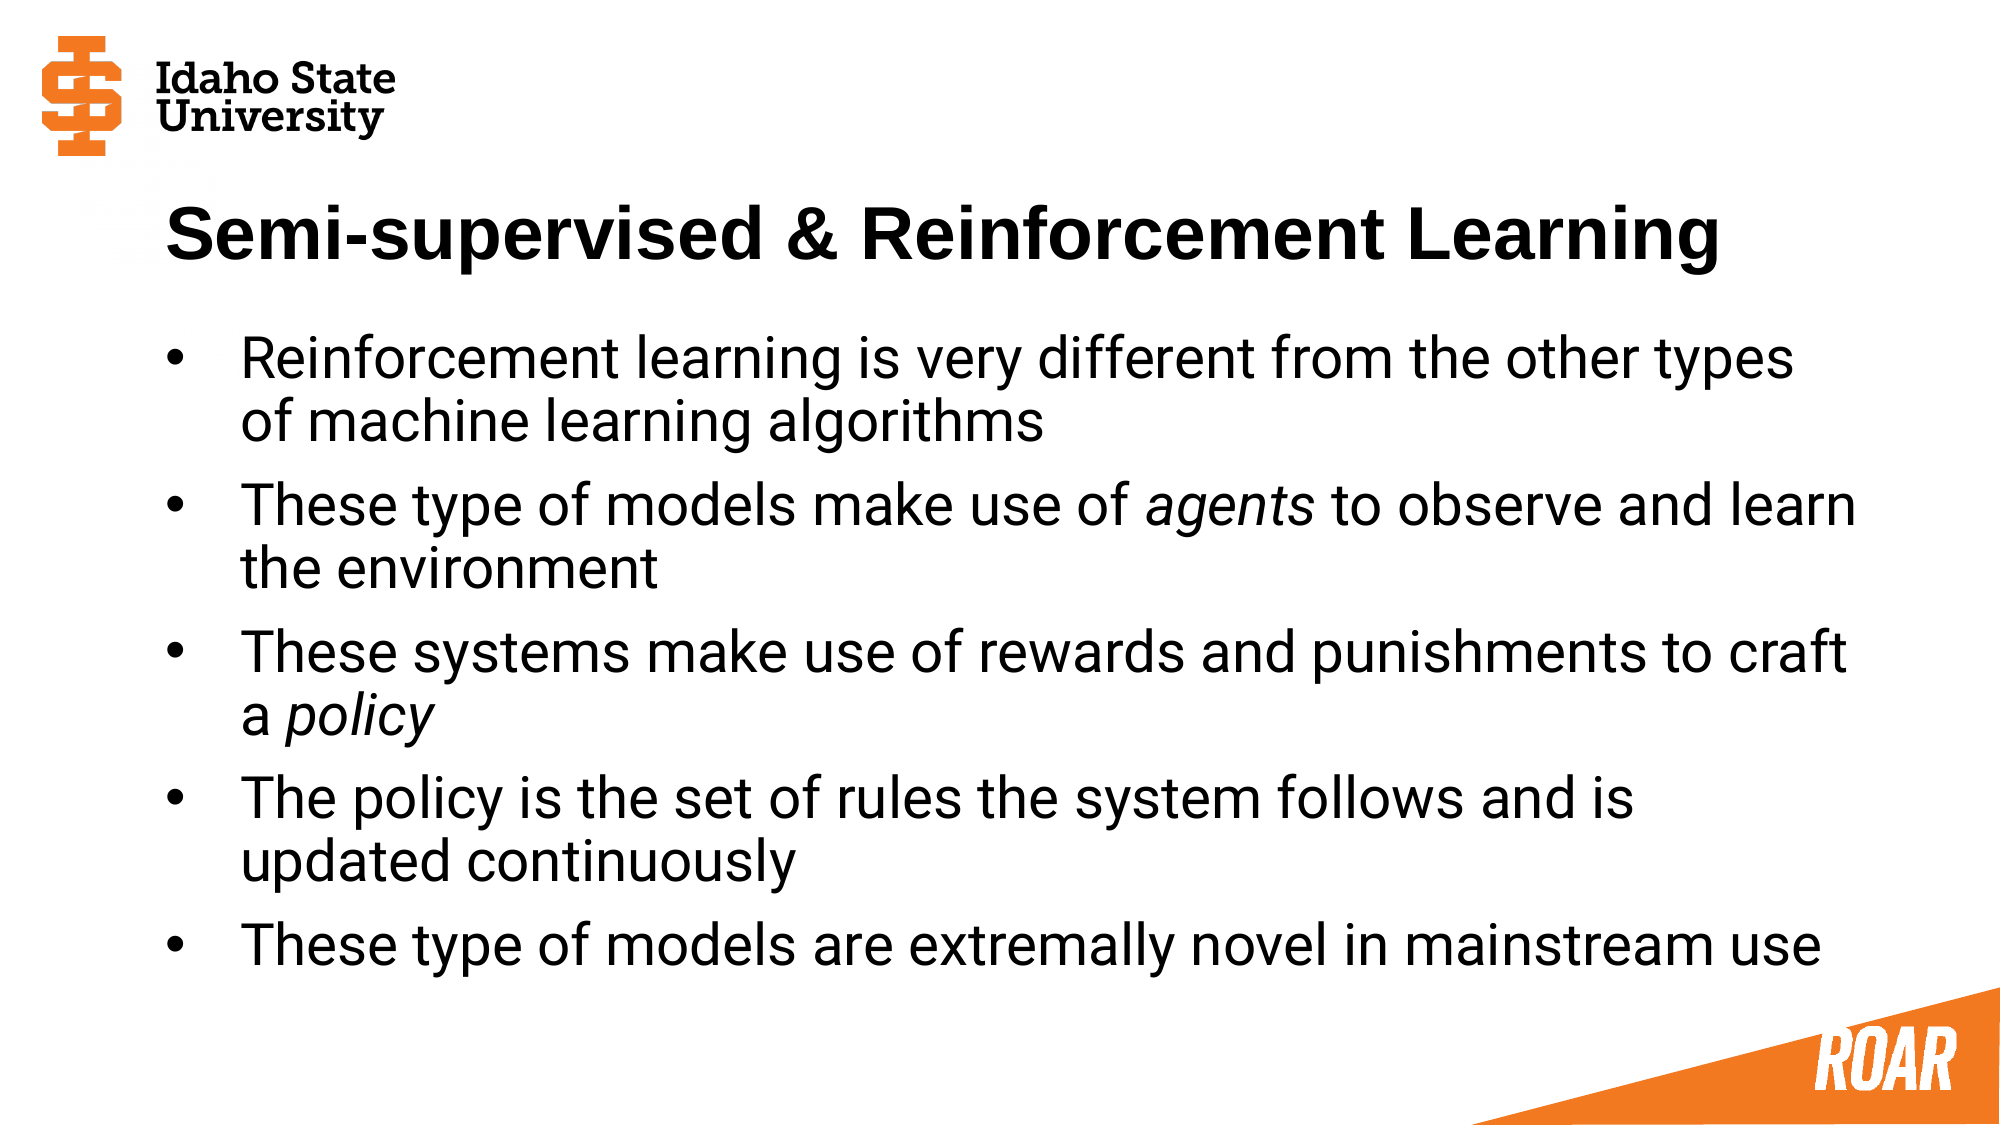

# Semi-supervised & Reinforcement Learning
Reinforcement learning is very different from the other types of machine learning algorithms
These type of models make use of agents to observe and learn the environment
These systems make use of rewards and punishments to craft a policy
The policy is the set of rules the system follows and is updated continuously
These type of models are extremally novel in mainstream use